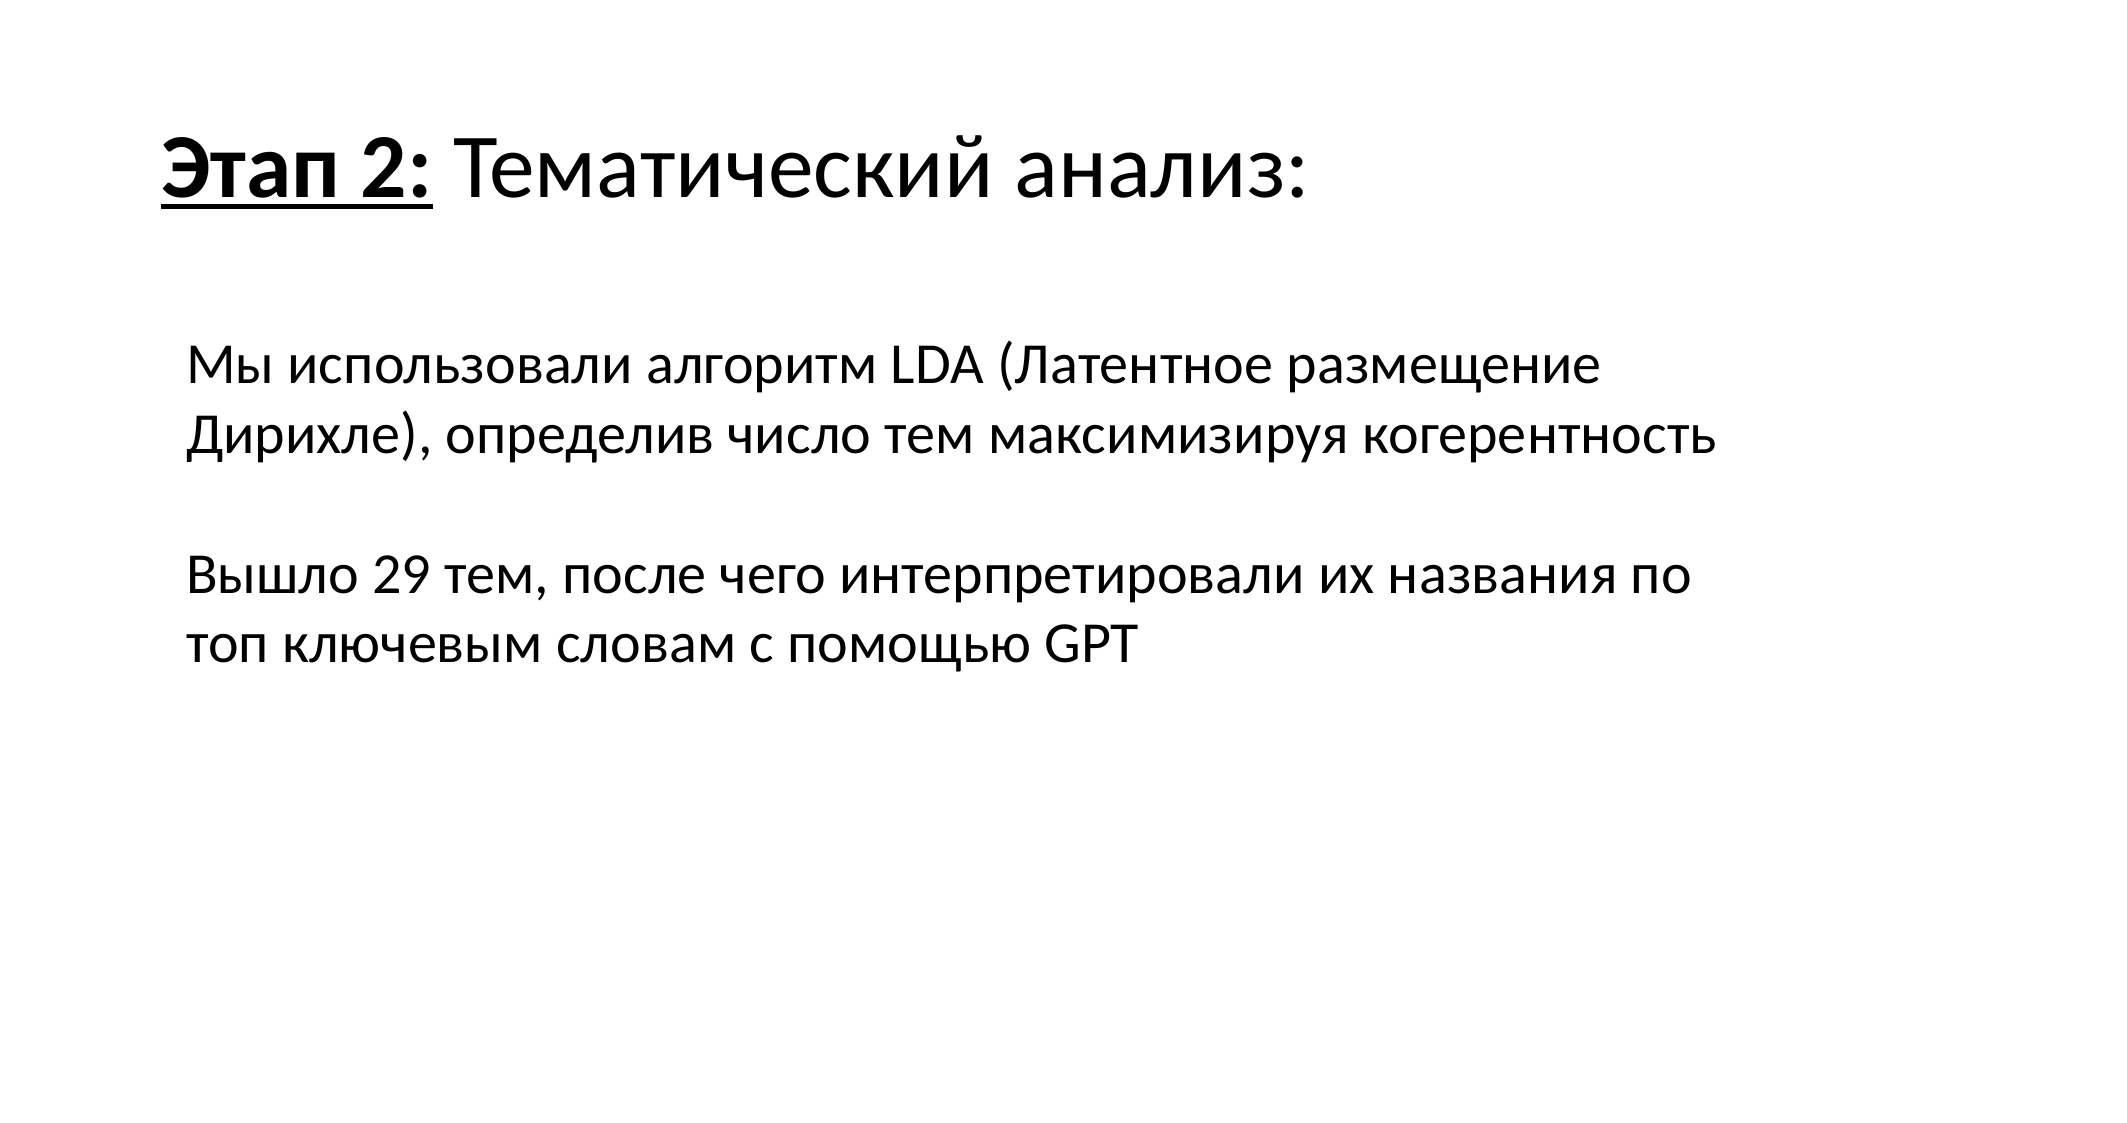

# Этап 2: Тематический анализ:
Мы использовали алгоритм LDA (Латентное размещение Дирихле), определив число тем максимизируя когерентность

Вышло 29 тем, после чего интерпретировали их названия по топ ключевым словам с помощью GPT